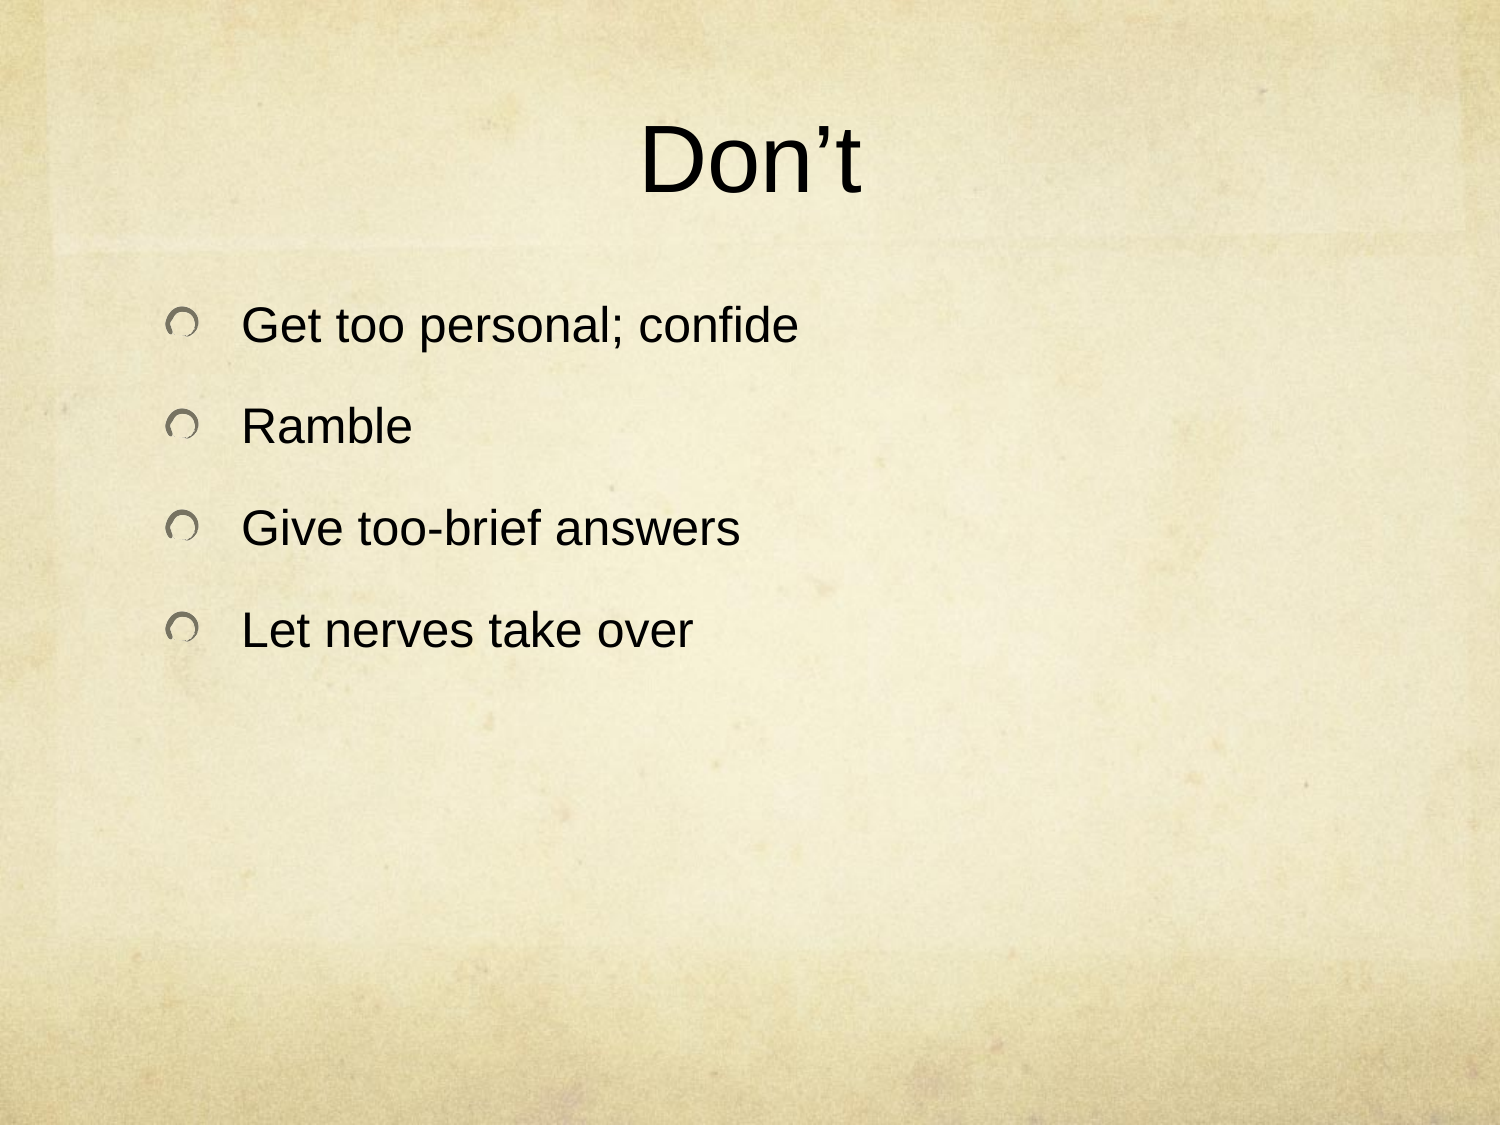

# Don’t
Get too personal; confide
Ramble
Give too-brief answers
Let nerves take over